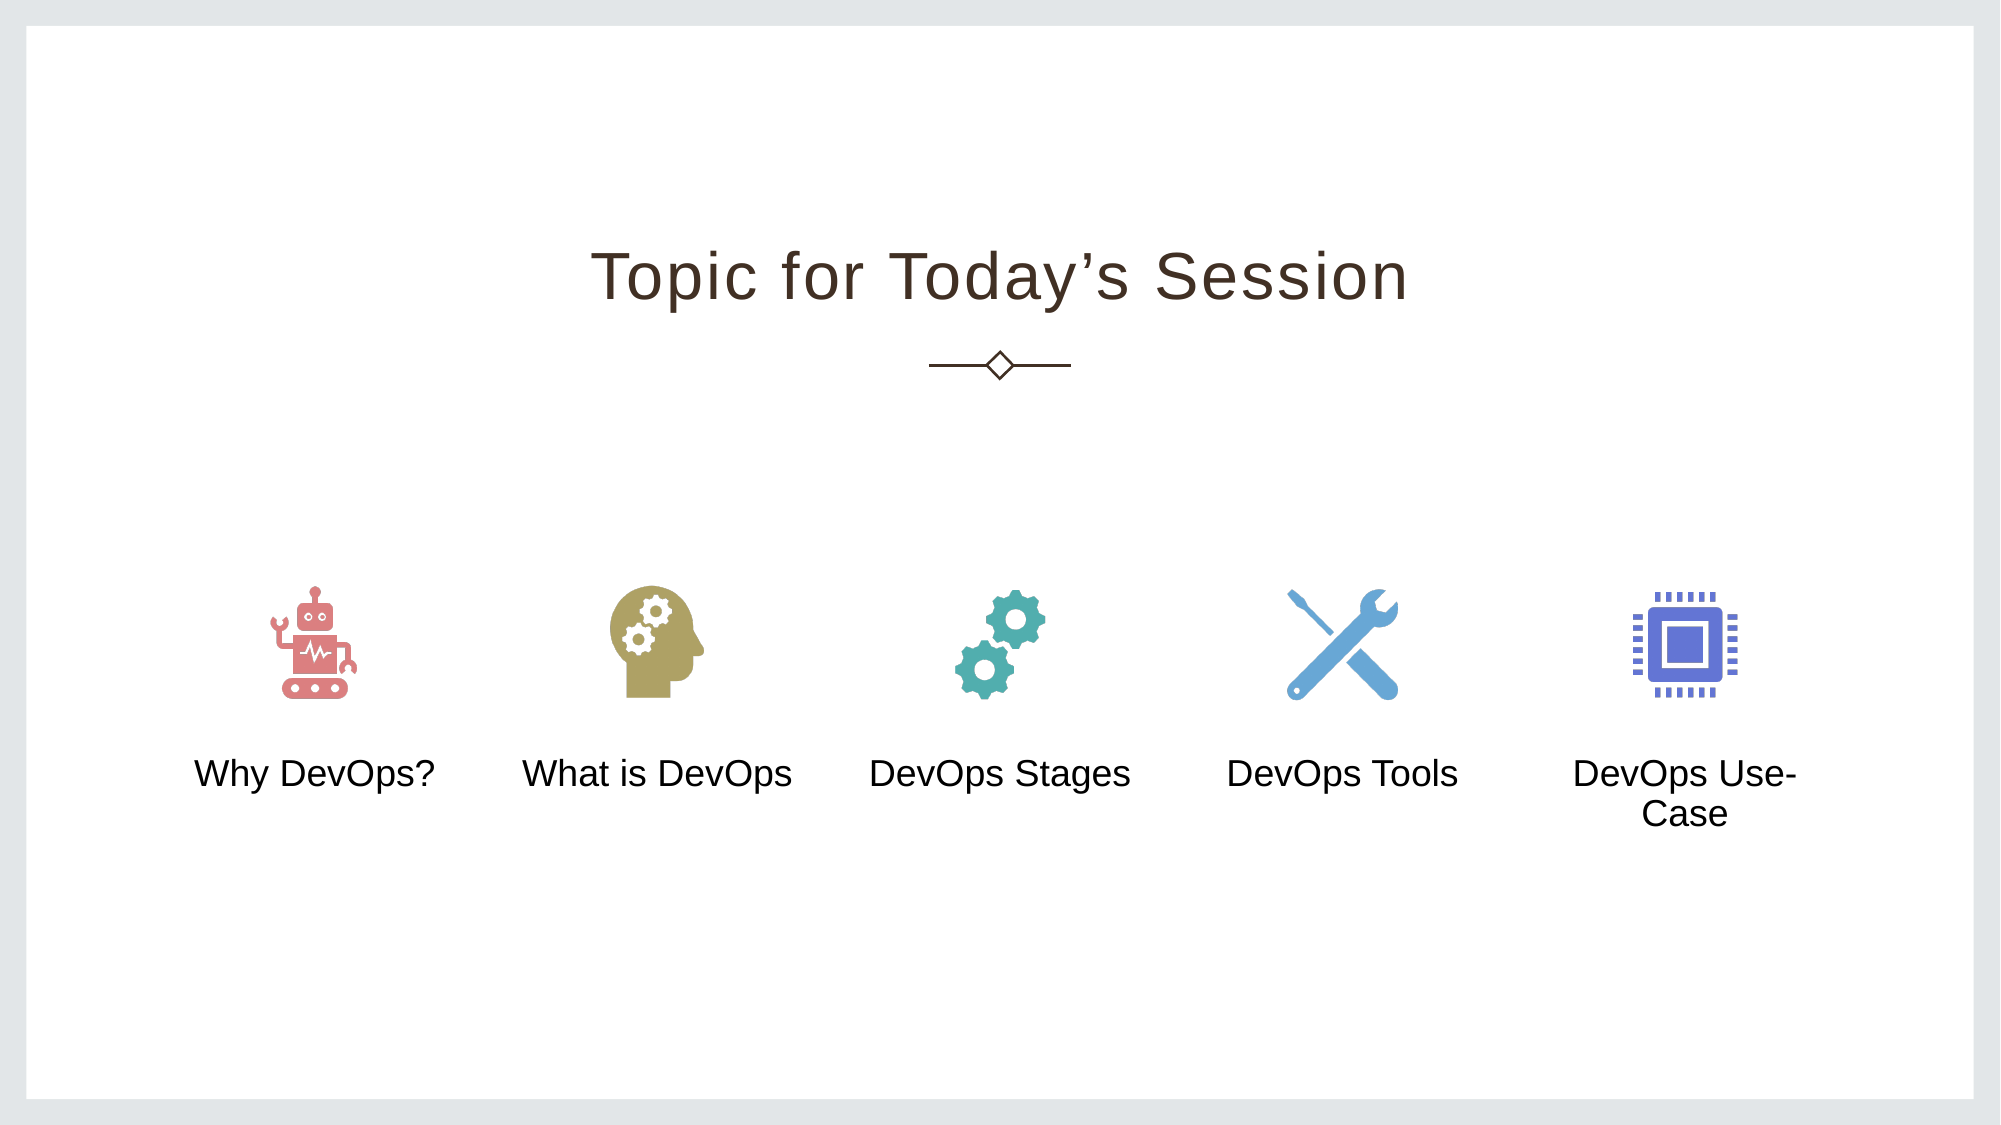

# Topic for Today’s Session

Why DevOps?
What is DevOps
DevOps Stages
DevOps Tools
DevOps Use-Case